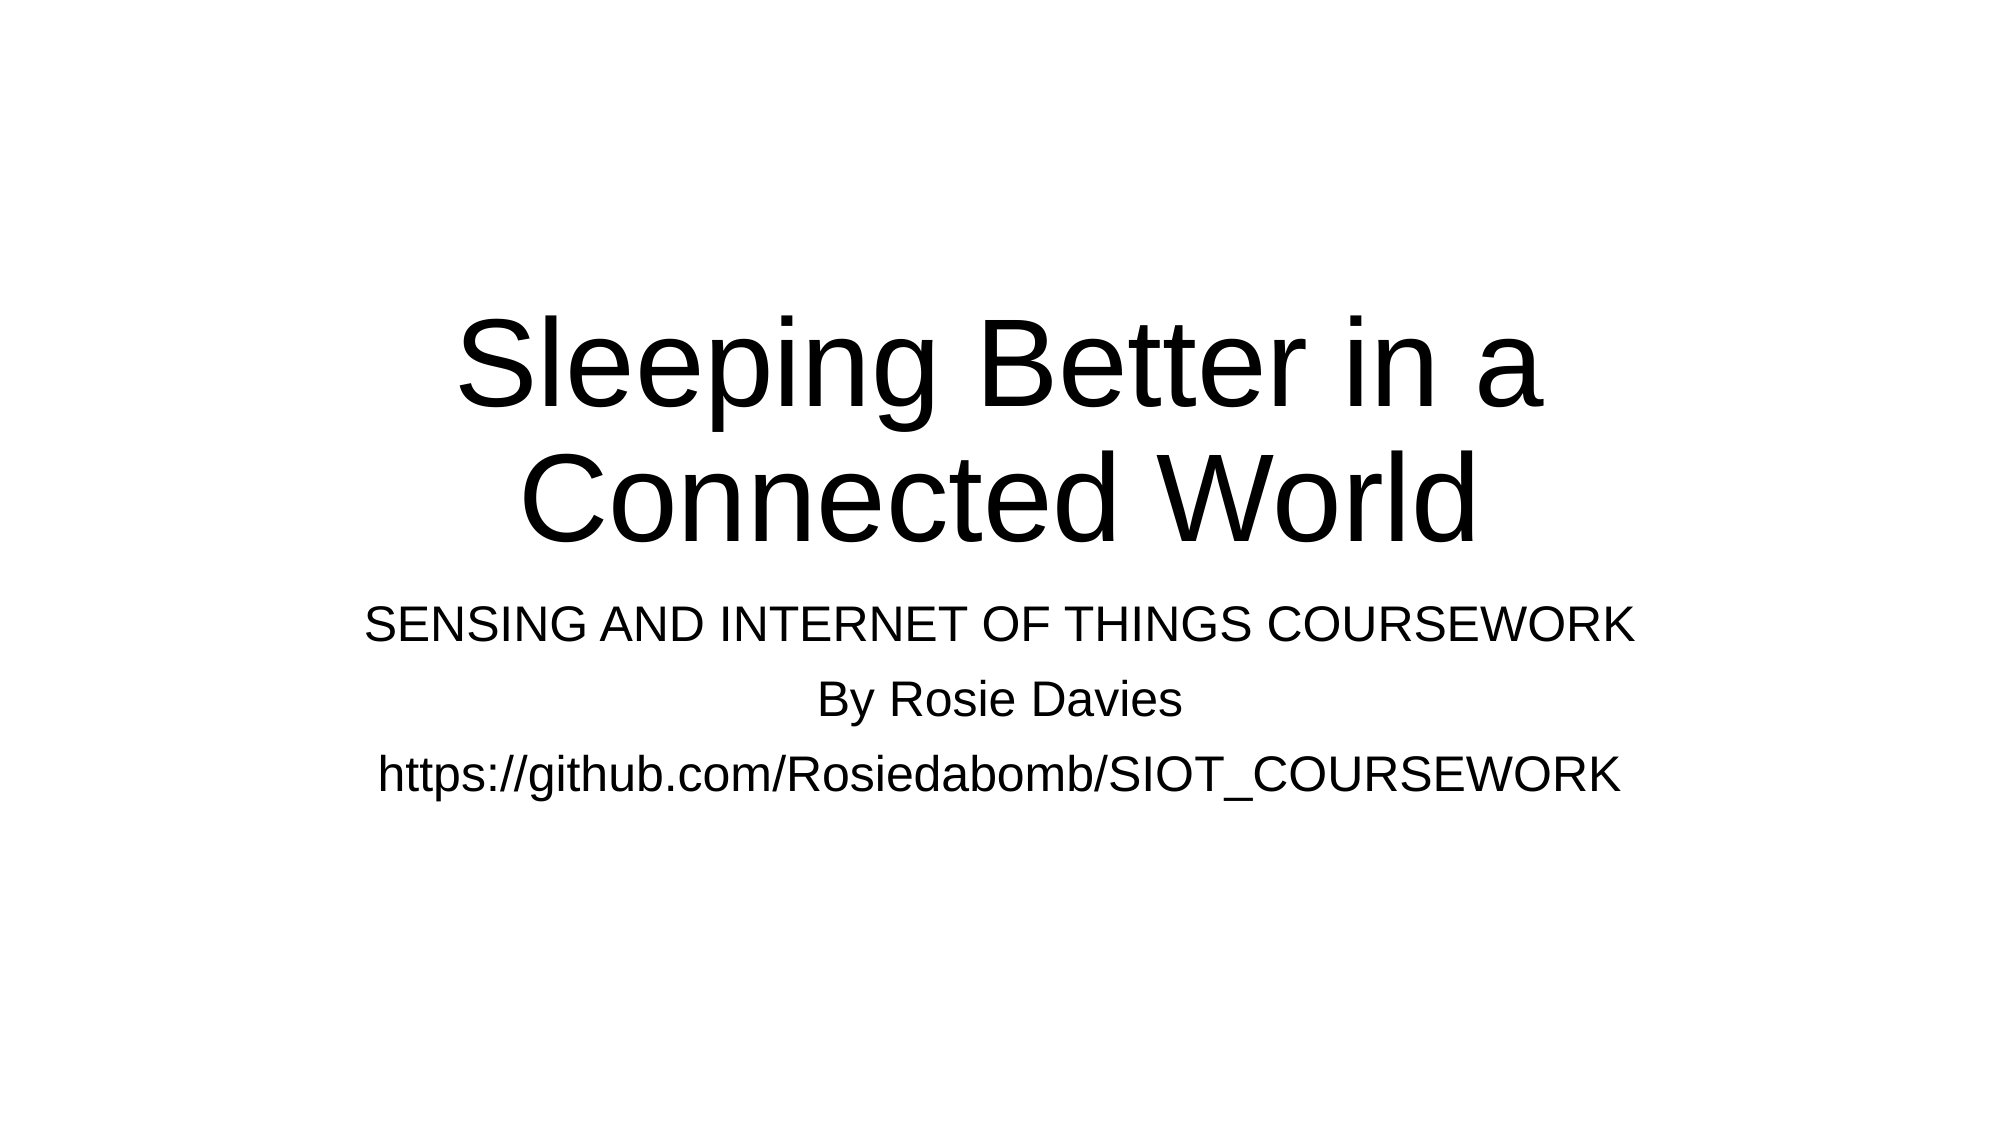

# Sleeping Better in a Connected World
SENSING AND INTERNET OF THINGS COURSEWORK
By Rosie Davies
https://github.com/Rosiedabomb/SIOT_COURSEWORK